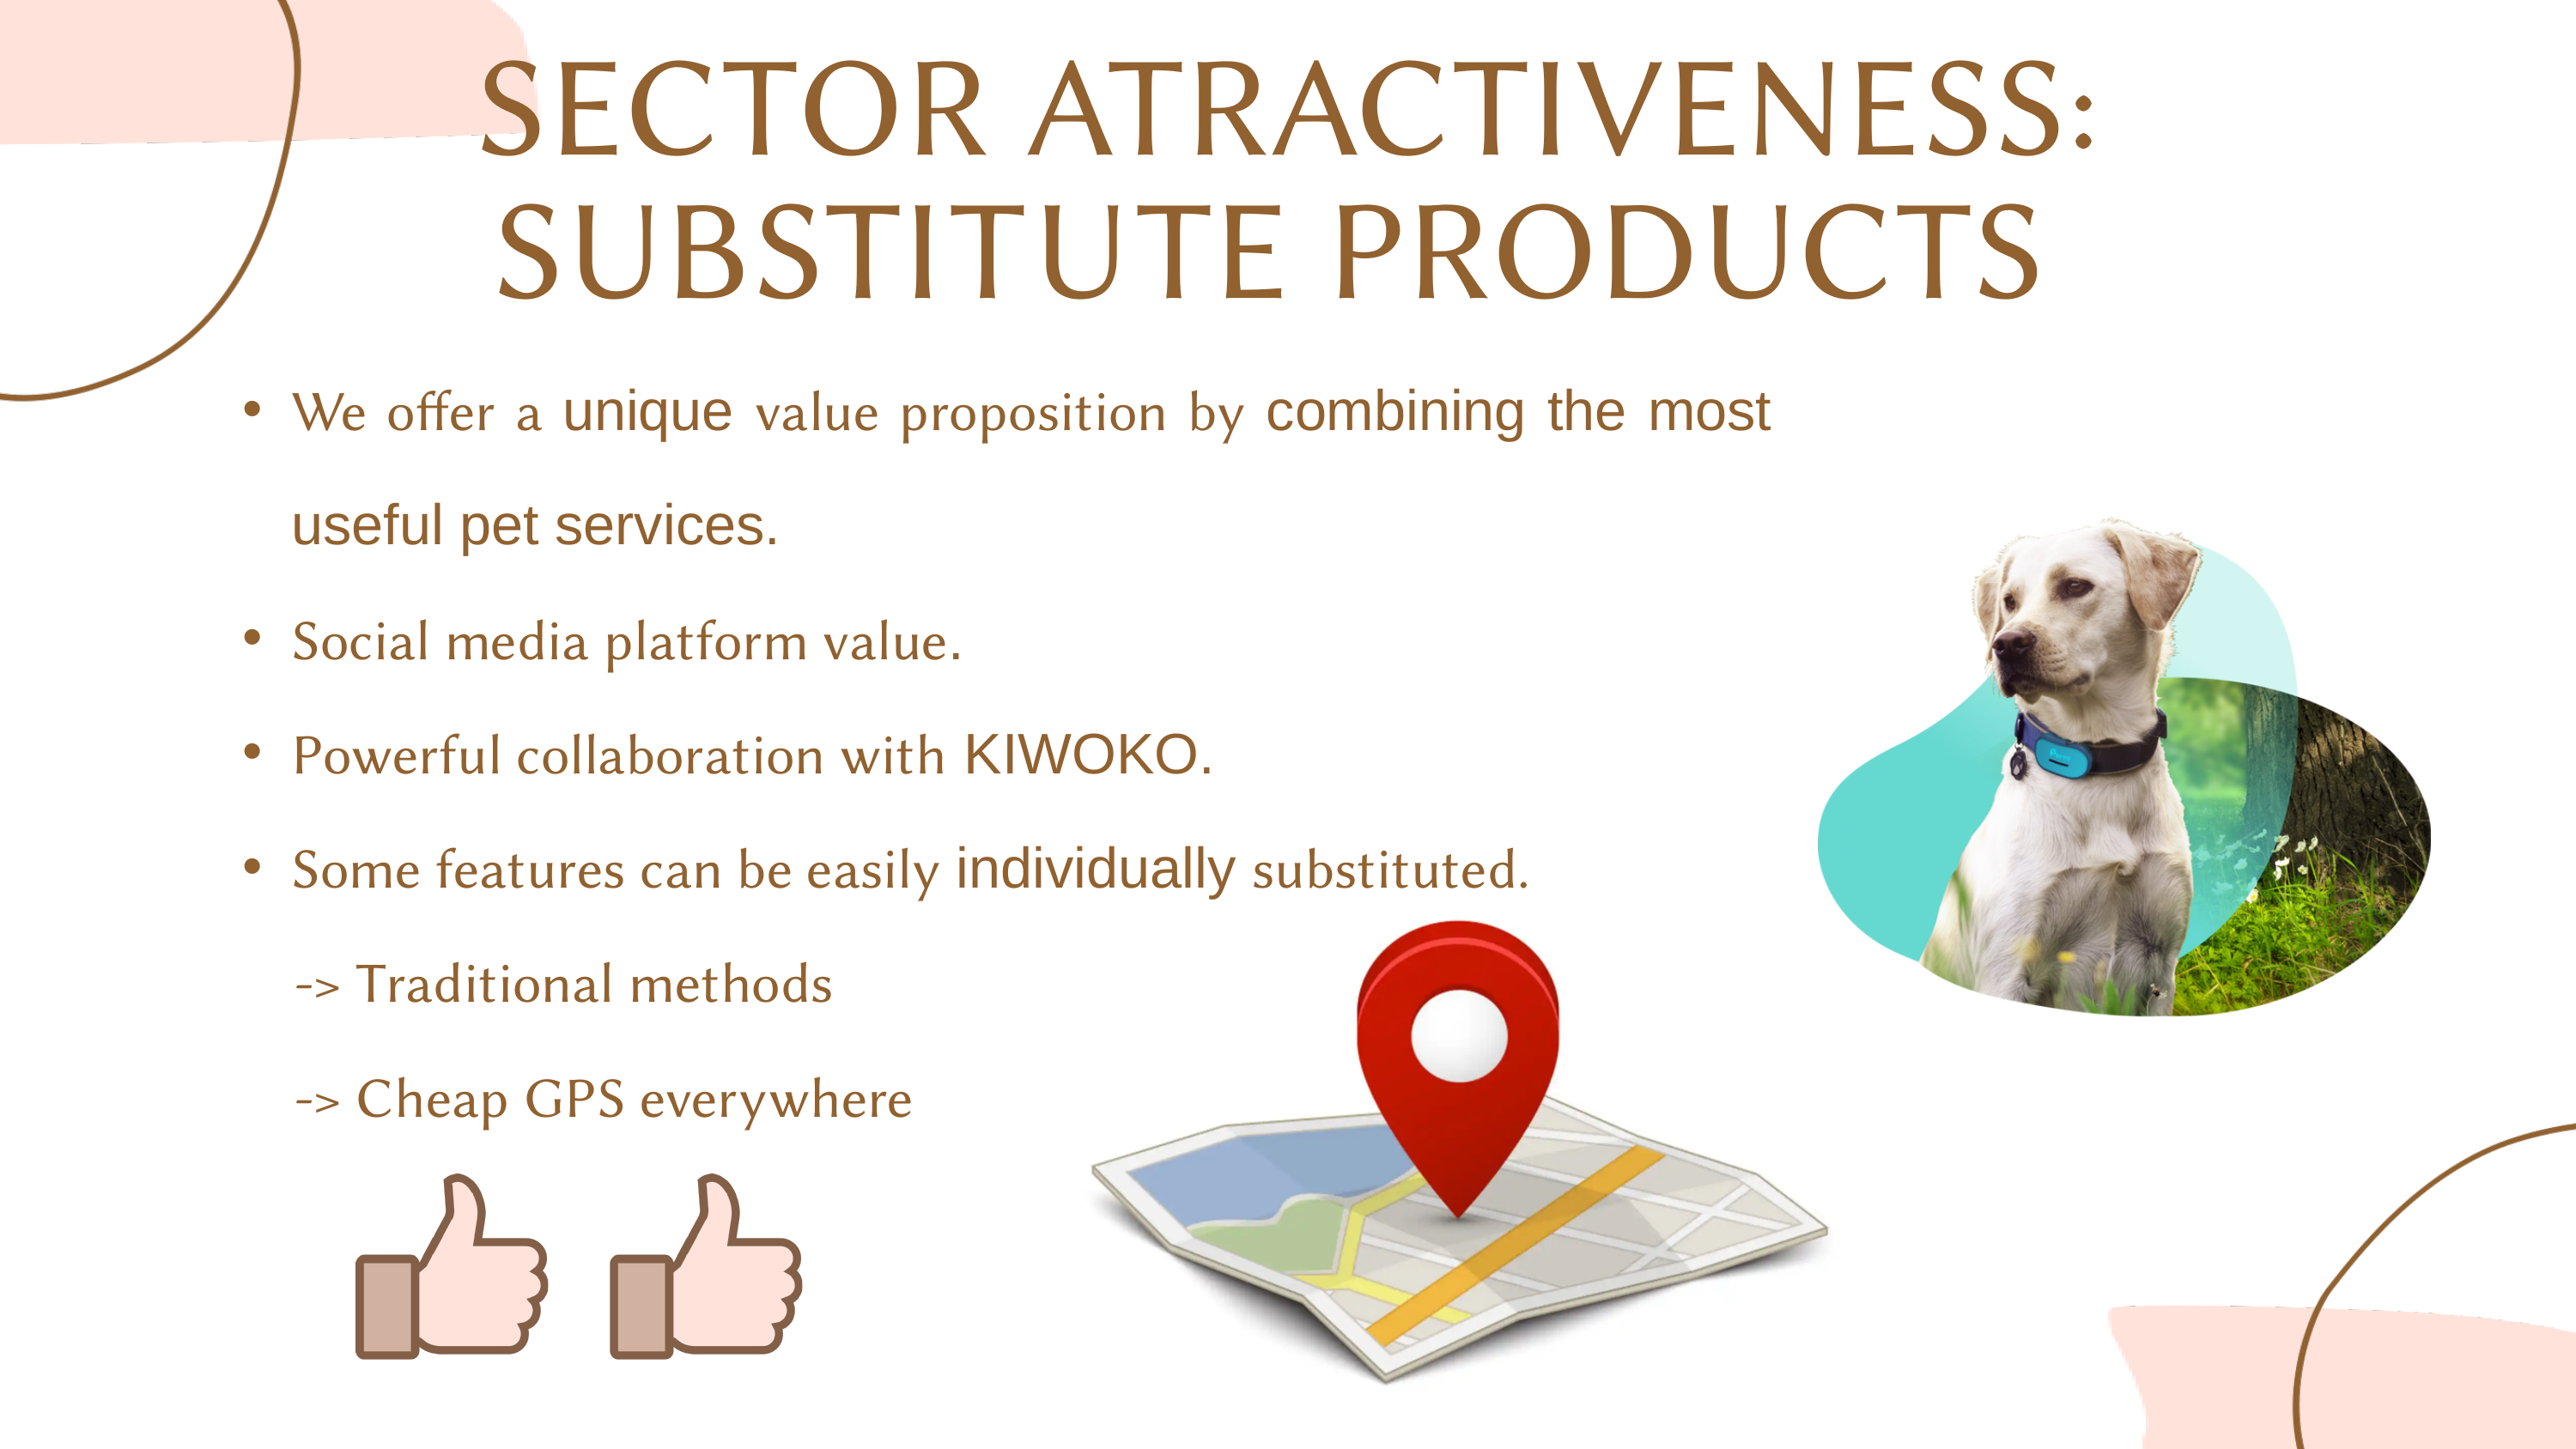

SECTOR ATRACTIVENESS:
SUBSTITUTE PRODUCTS
We offer a unique value proposition by combining the most useful pet services.
Social media platform value.
Powerful collaboration with KIWOKO.
Some features can be easily individually substituted.
       -> Traditional methods
       -> Cheap GPS everywhere